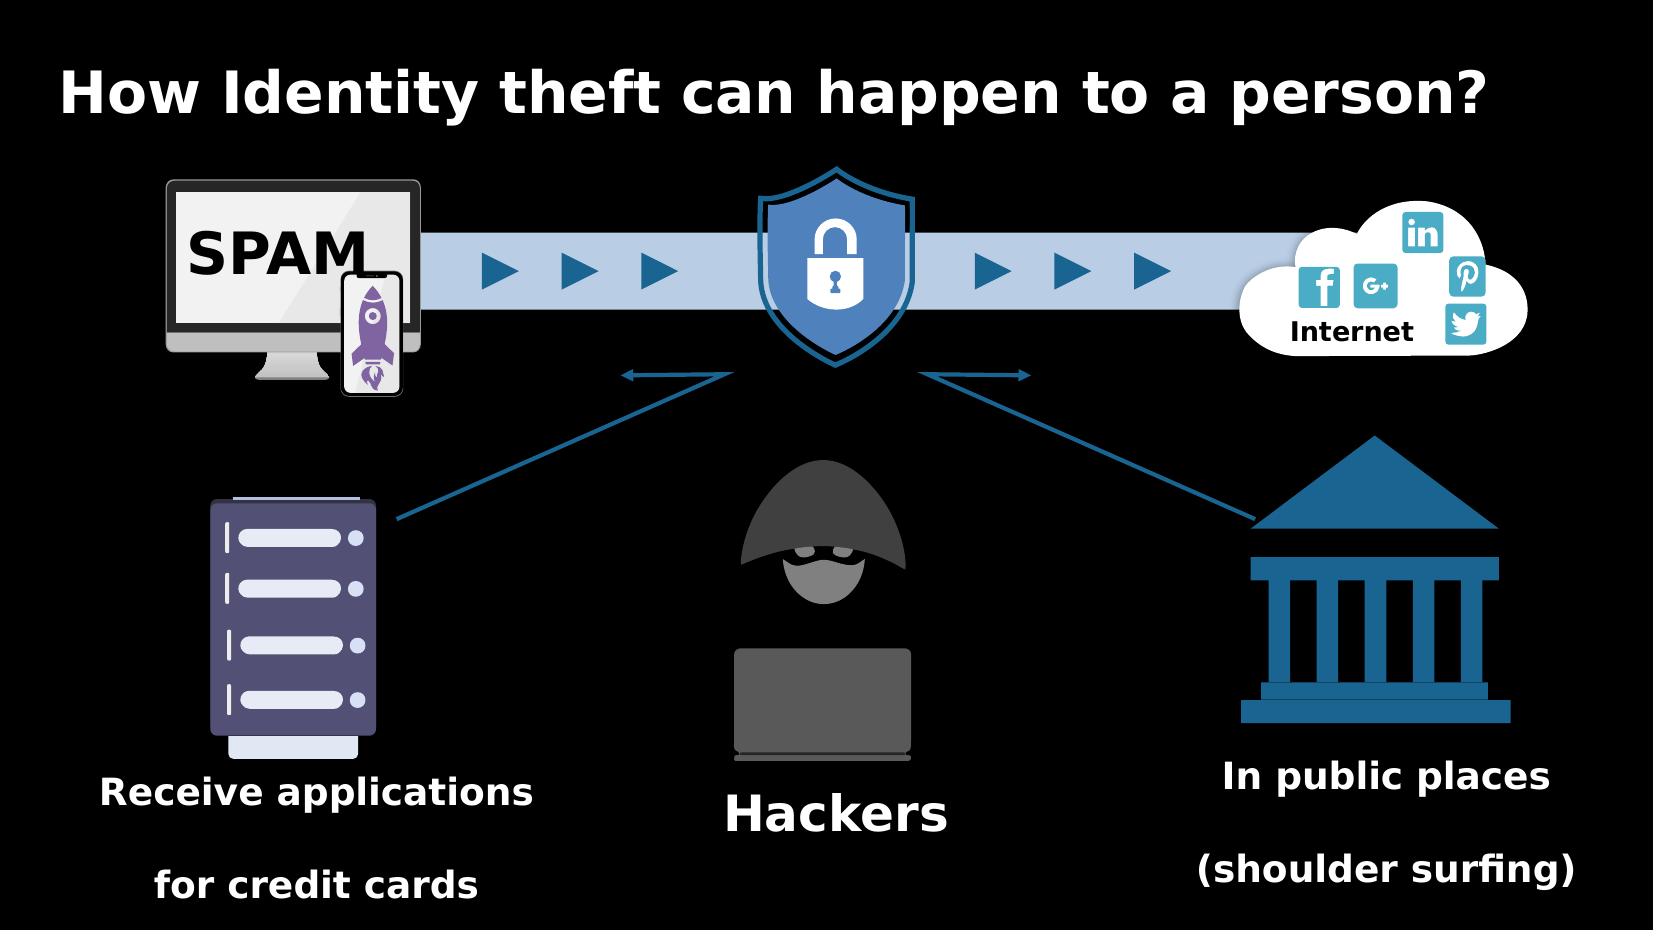

# How Identity theft can happen to a person?

Internet
SPAM

In public places (shoulder surfing)
Receive applications for credit cards
Hackers